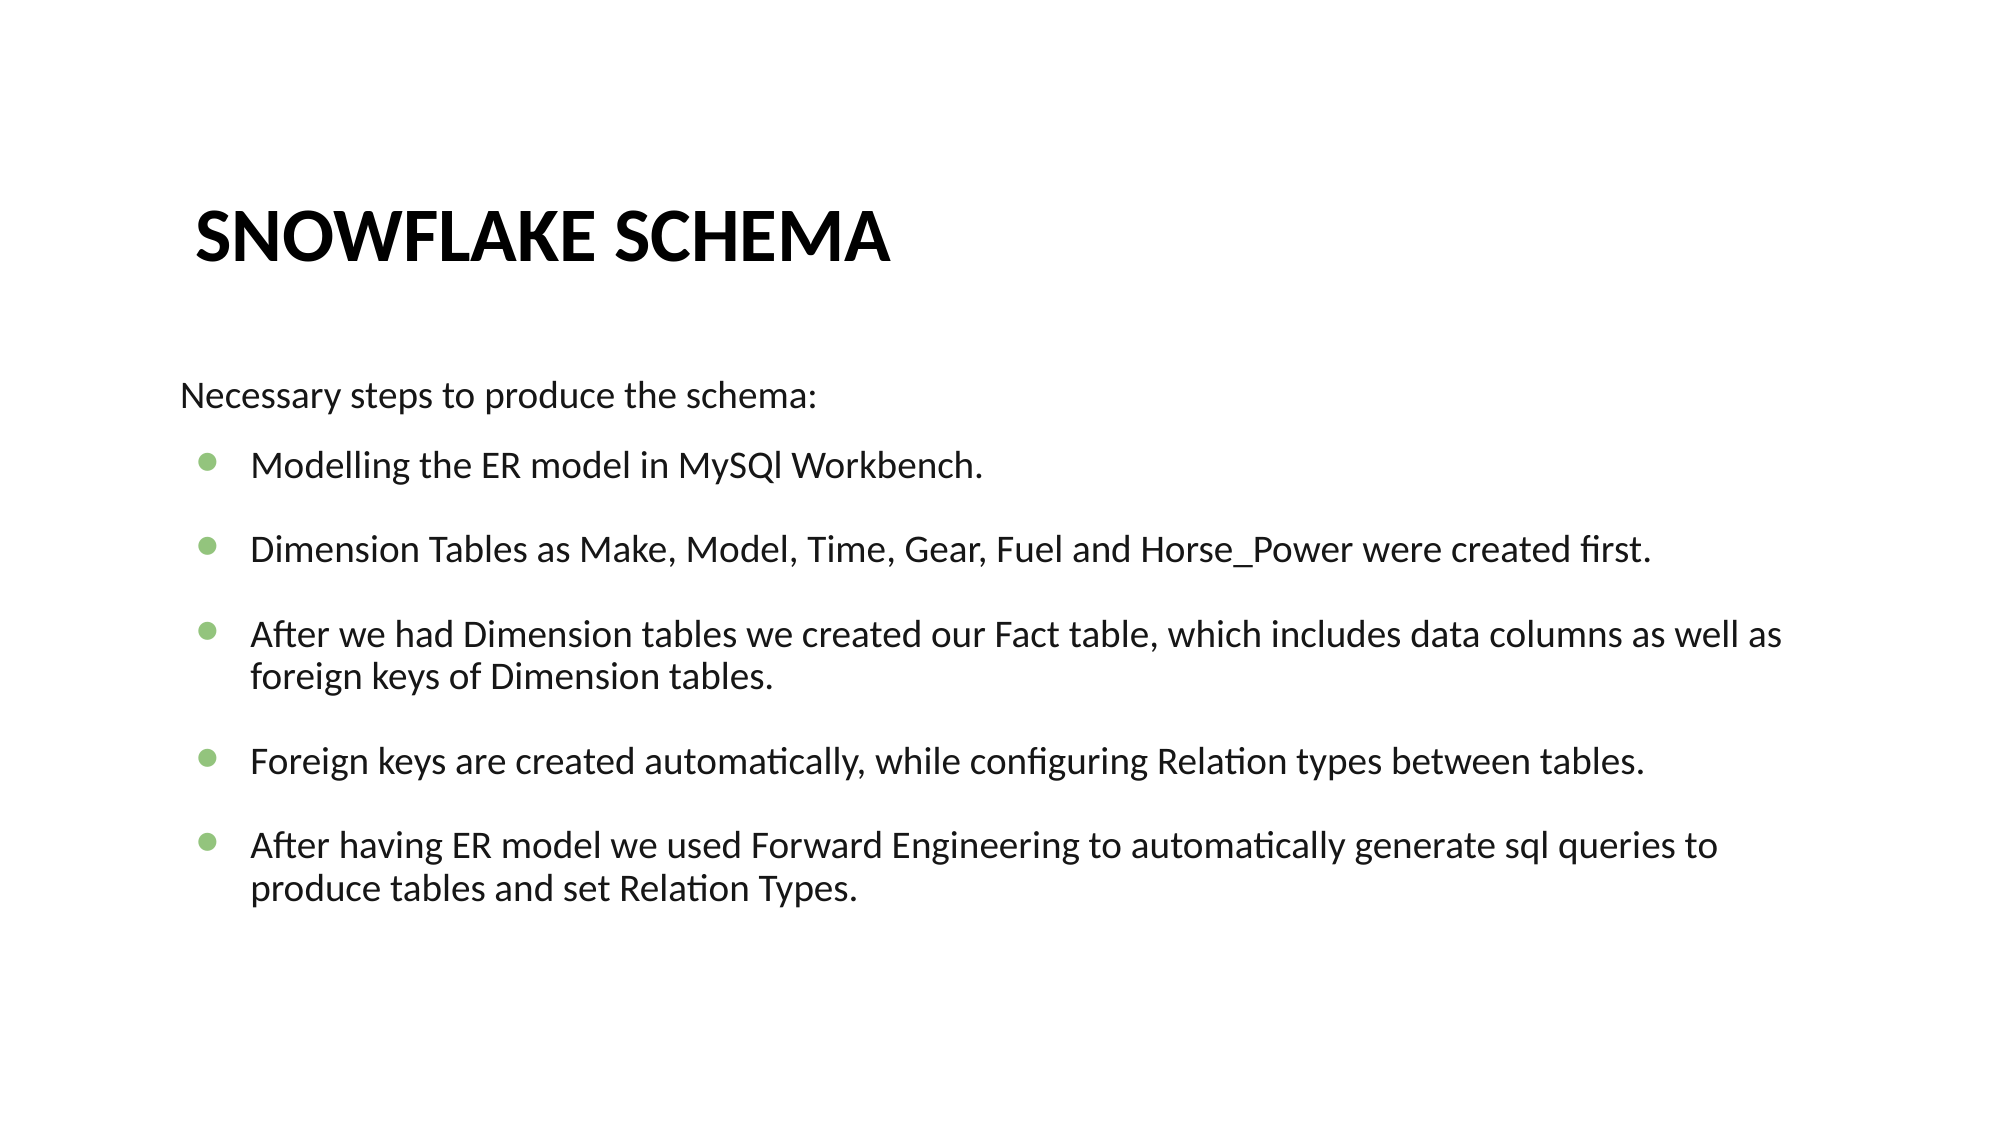

# SNOWFLAKE SCHEMA
Necessary steps to produce the schema:
Modelling the ER model in MySQl Workbench.
Dimension Tables as Make, Model, Time, Gear, Fuel and Horse_Power were created first.
After we had Dimension tables we created our Fact table, which includes data columns as well as foreign keys of Dimension tables.
Foreign keys are created automatically, while configuring Relation types between tables.
After having ER model we used Forward Engineering to automatically generate sql queries to produce tables and set Relation Types.